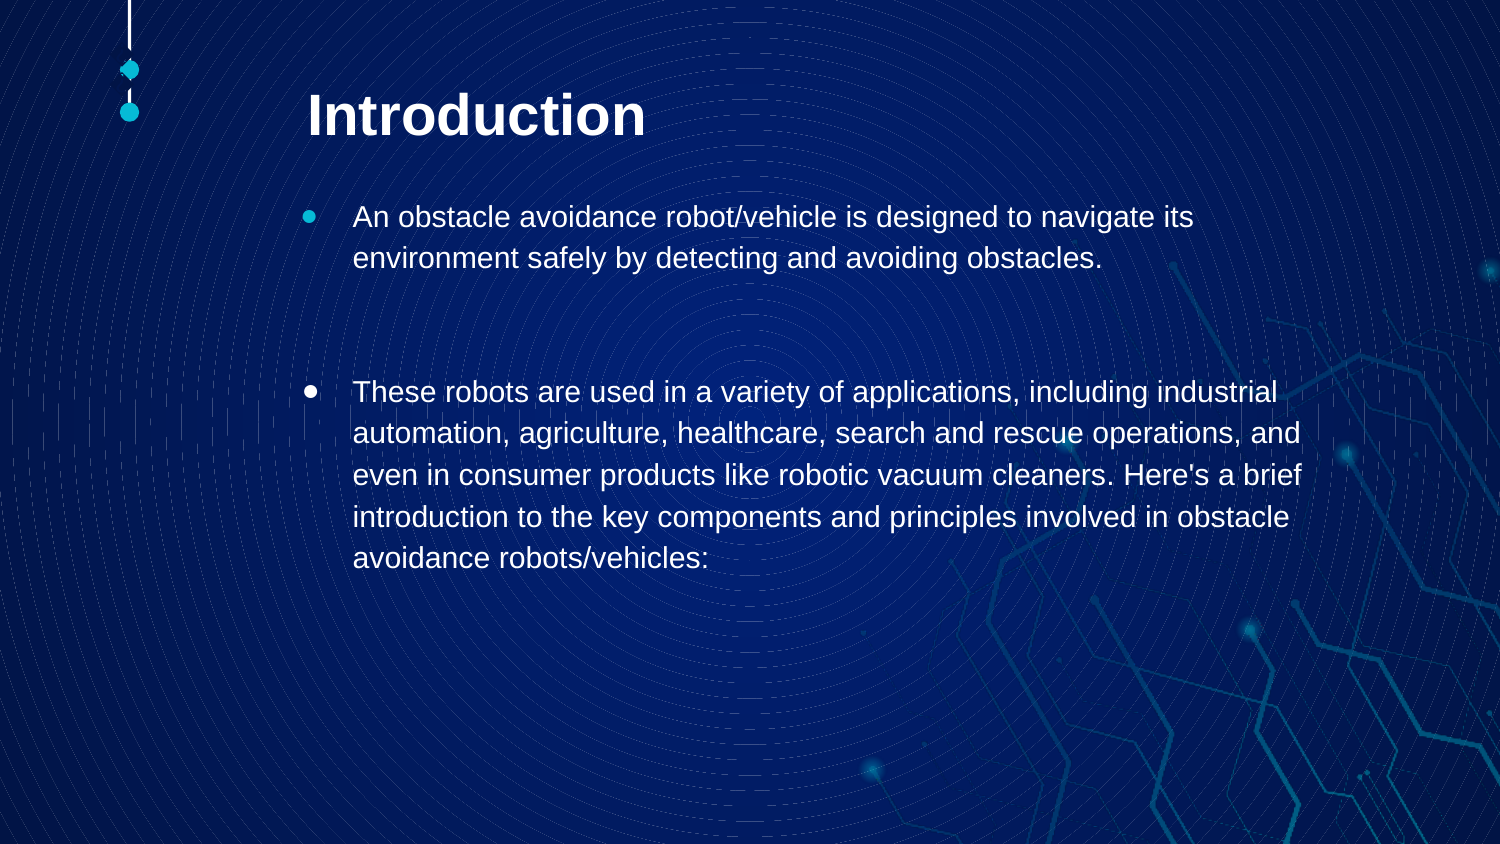

# Introduction
🠺
🠺
An obstacle avoidance robot/vehicle is designed to navigate its environment safely by detecting and avoiding obstacles.

These robots are used in a variety of applications, including industrial automation, agriculture, healthcare, search and rescue operations, and even in consumer products like robotic vacuum cleaners. Here's a brief introduction to the key components and principles involved in obstacle avoidance robots/vehicles: